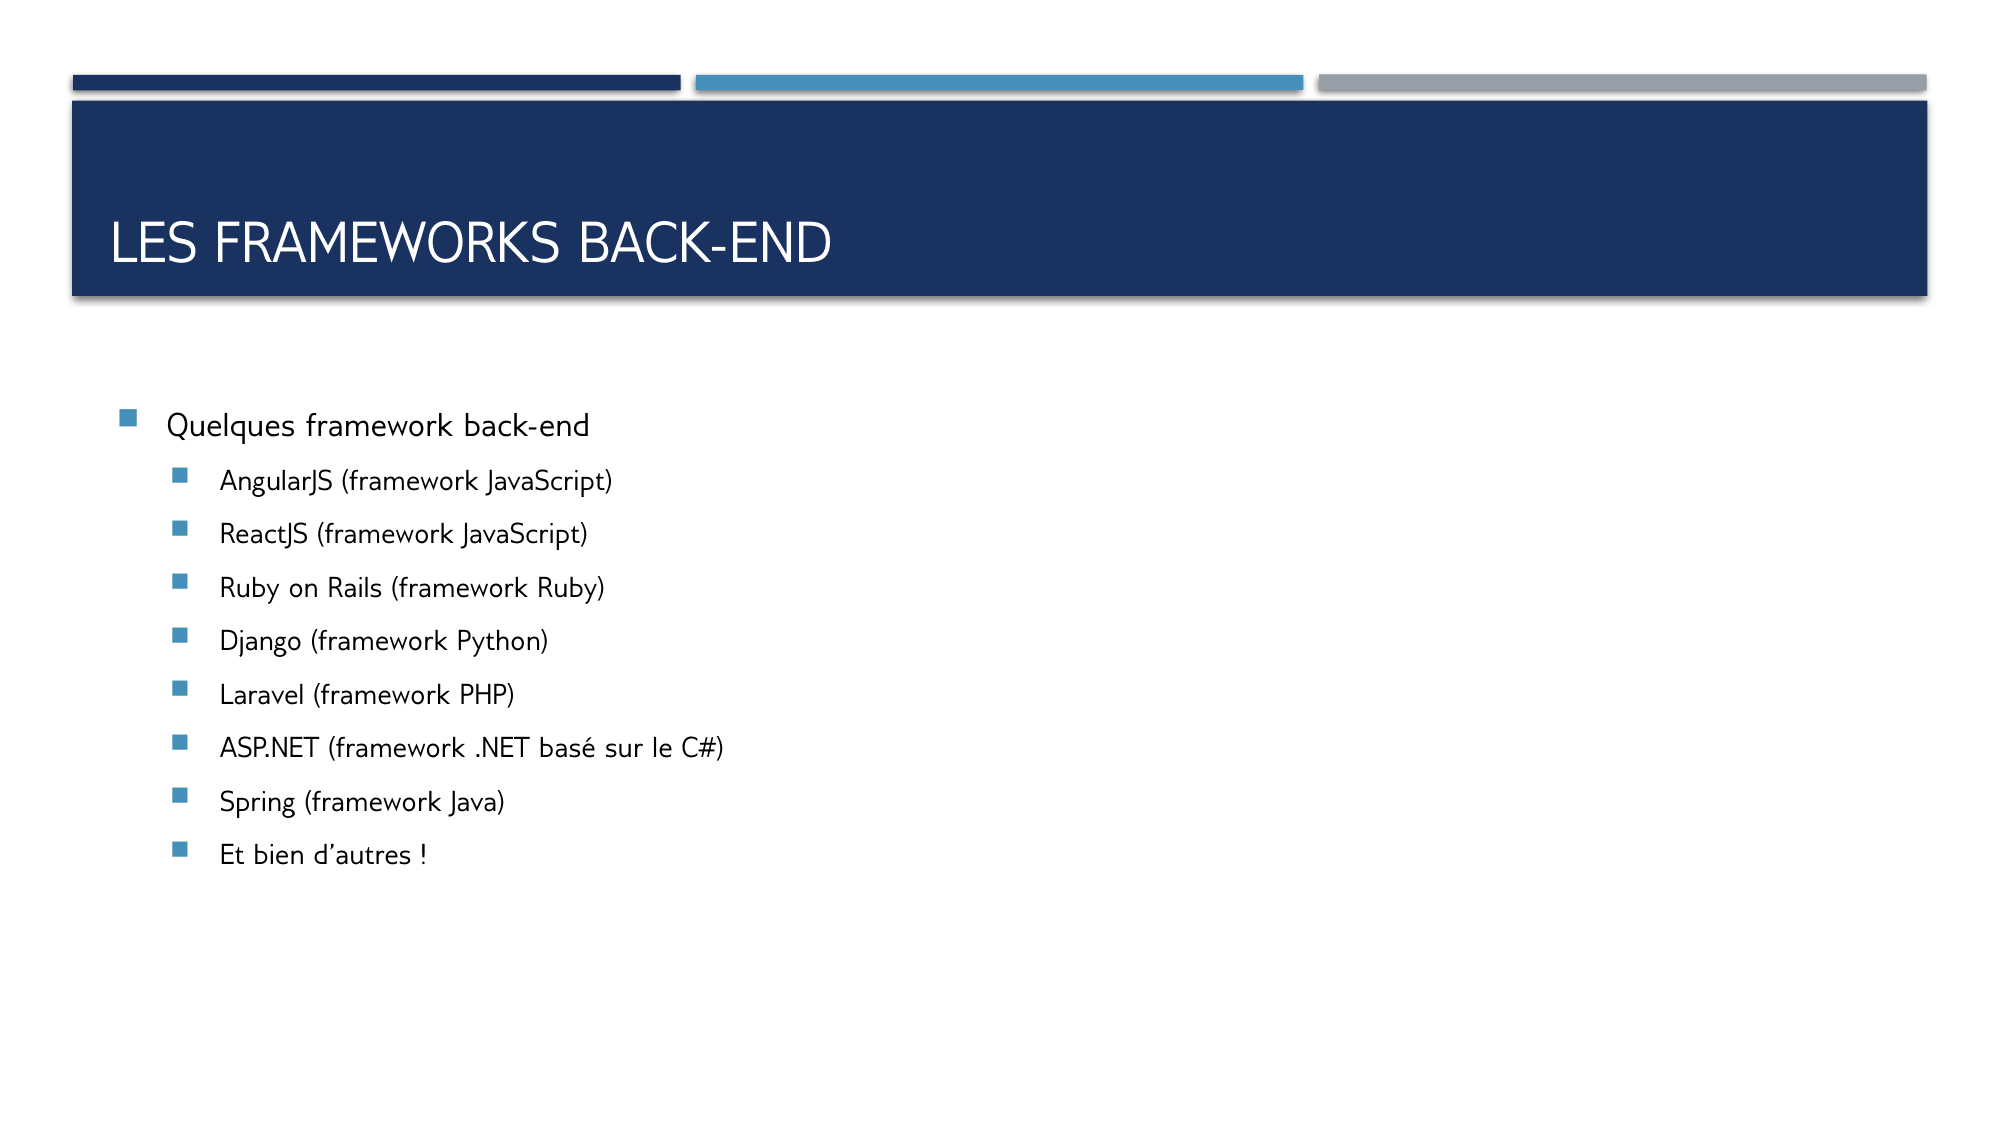

# Les frameworks back-end
Quelques framework back-end
AngularJS (framework JavaScript)
ReactJS (framework JavaScript)
Ruby on Rails (framework Ruby)
Django (framework Python)
Laravel (framework PHP)
ASP.NET (framework .NET basé sur le C#)
Spring (framework Java)
Et bien d’autres !